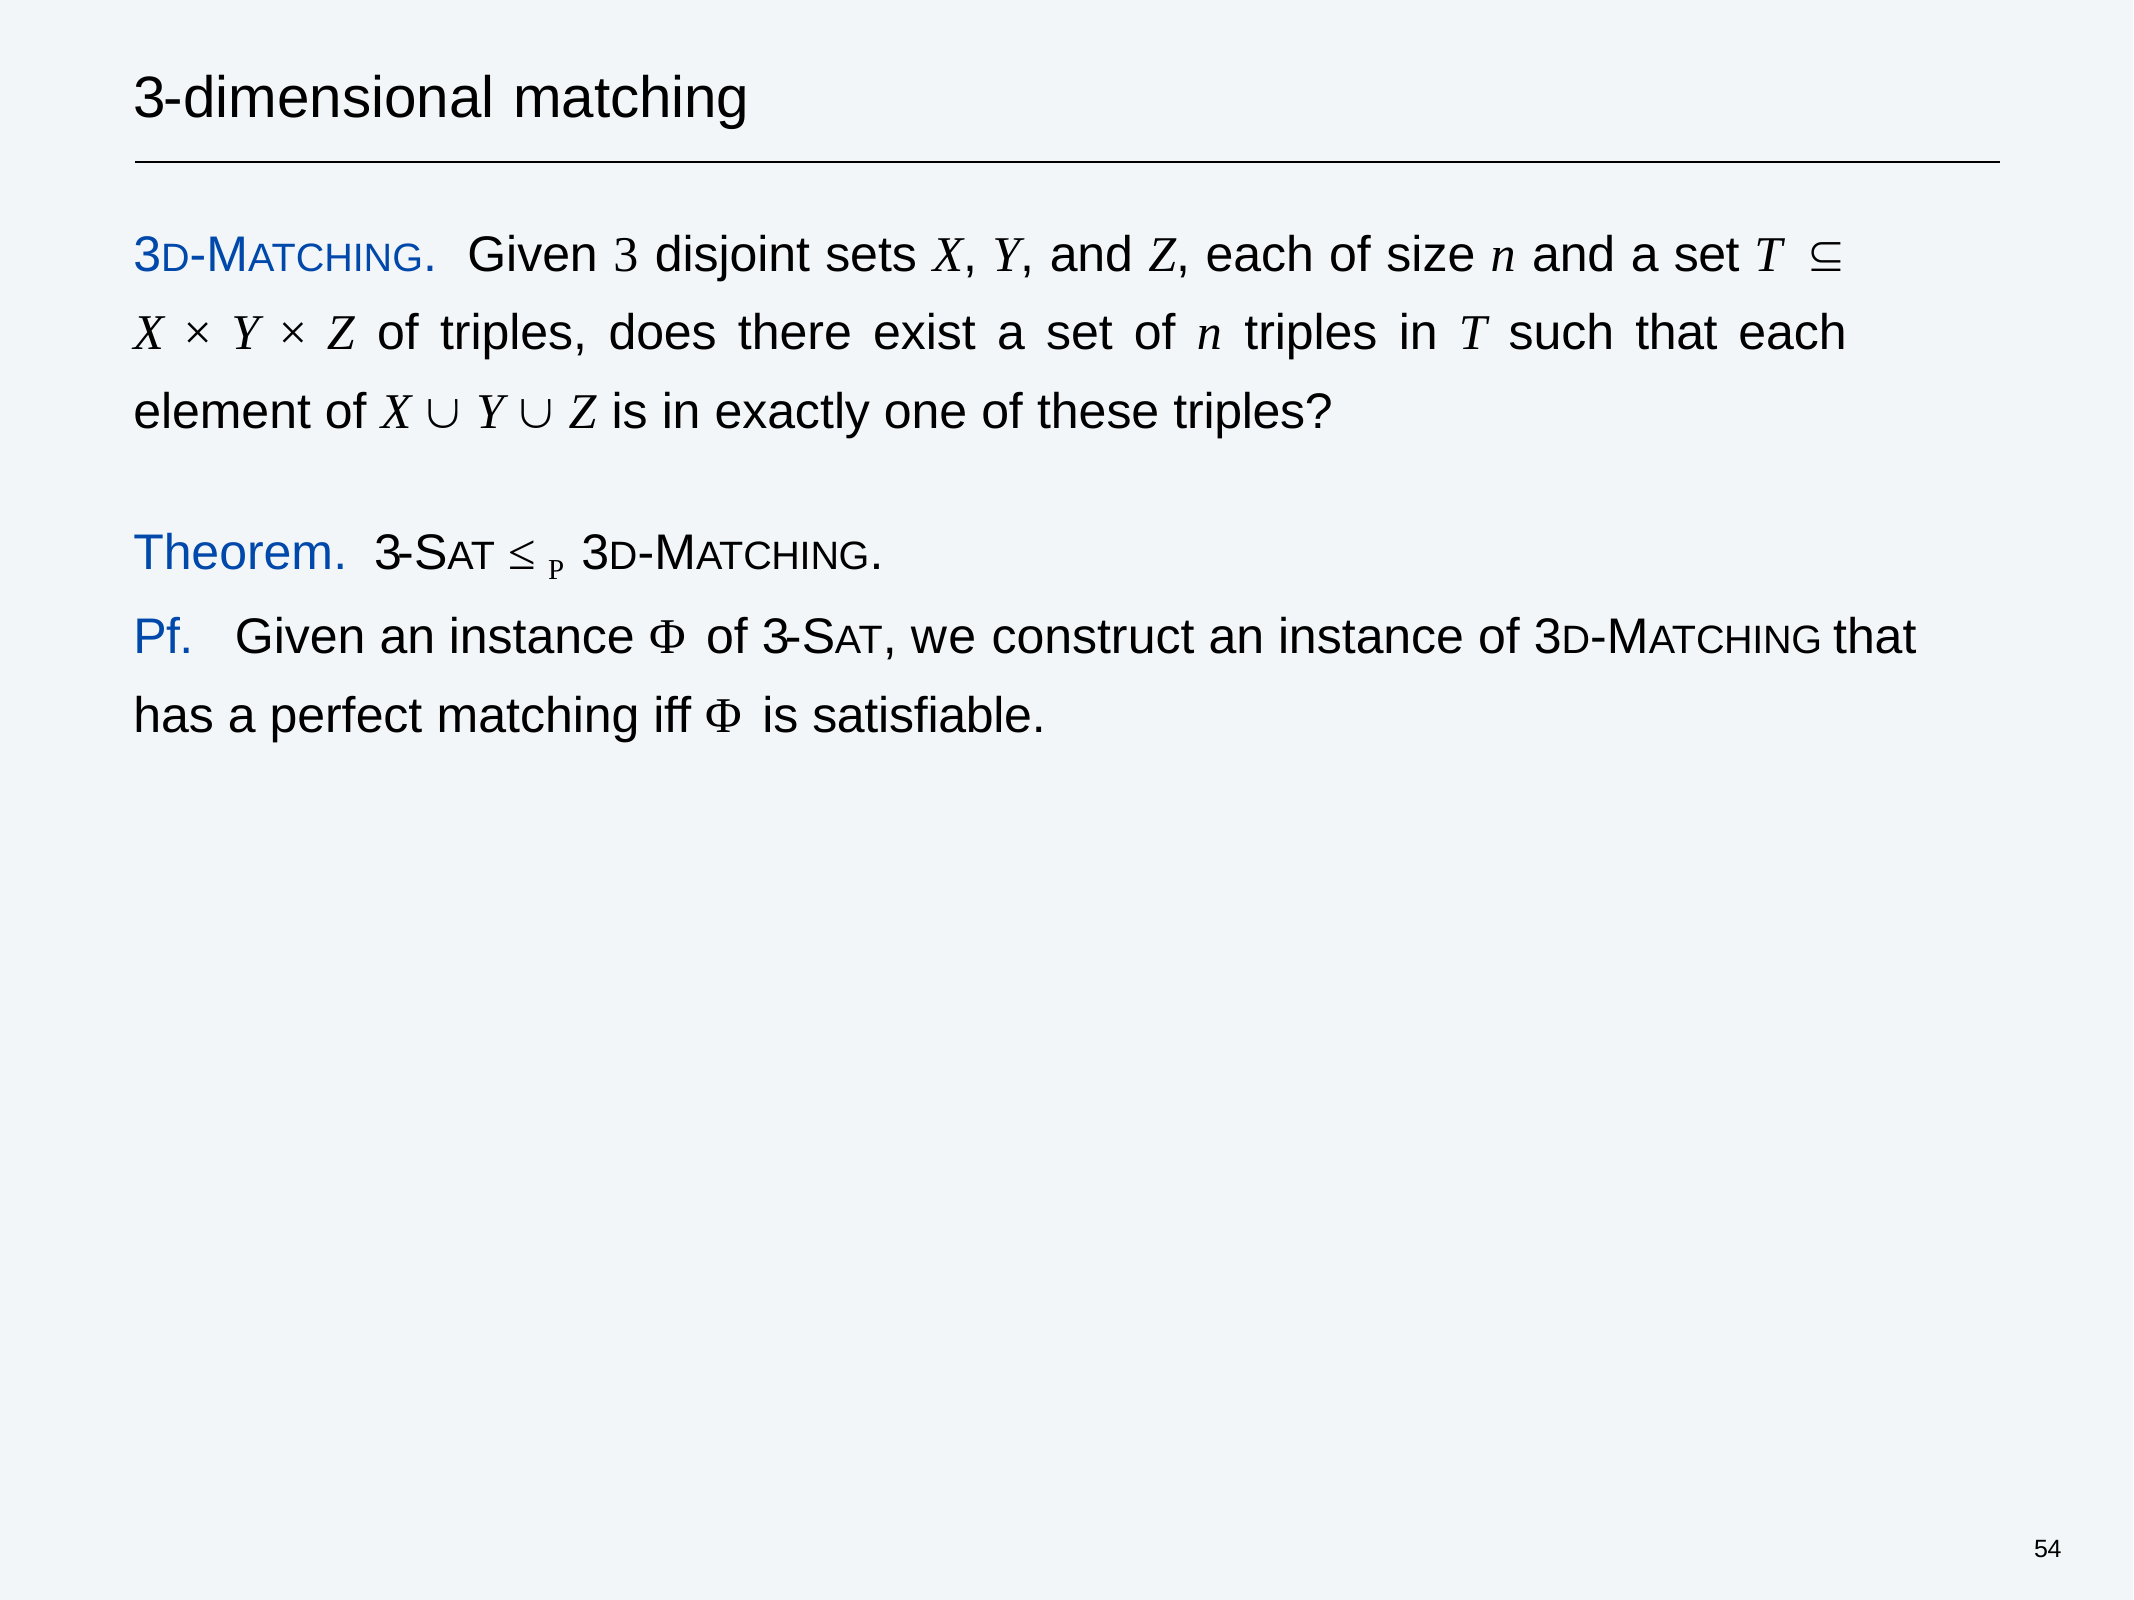

# 3-dimensional matching

3D-MATCHING.  Given 3 disjoint sets X, Y, and Z, each of size n and a set T ⊆ X × Y × Z of triples, does there exist a set of n triples in T such that each element of X ∪ Y ∪ Z is in exactly one of these triples?

Theorem.  3-SAT ≤ P 3D-MATCHING.
Pf.	Given an instance Φ of 3-SAT, we construct an instance of 3D-MATCHING that has a perfect matching iff Φ is satisfiable.
54